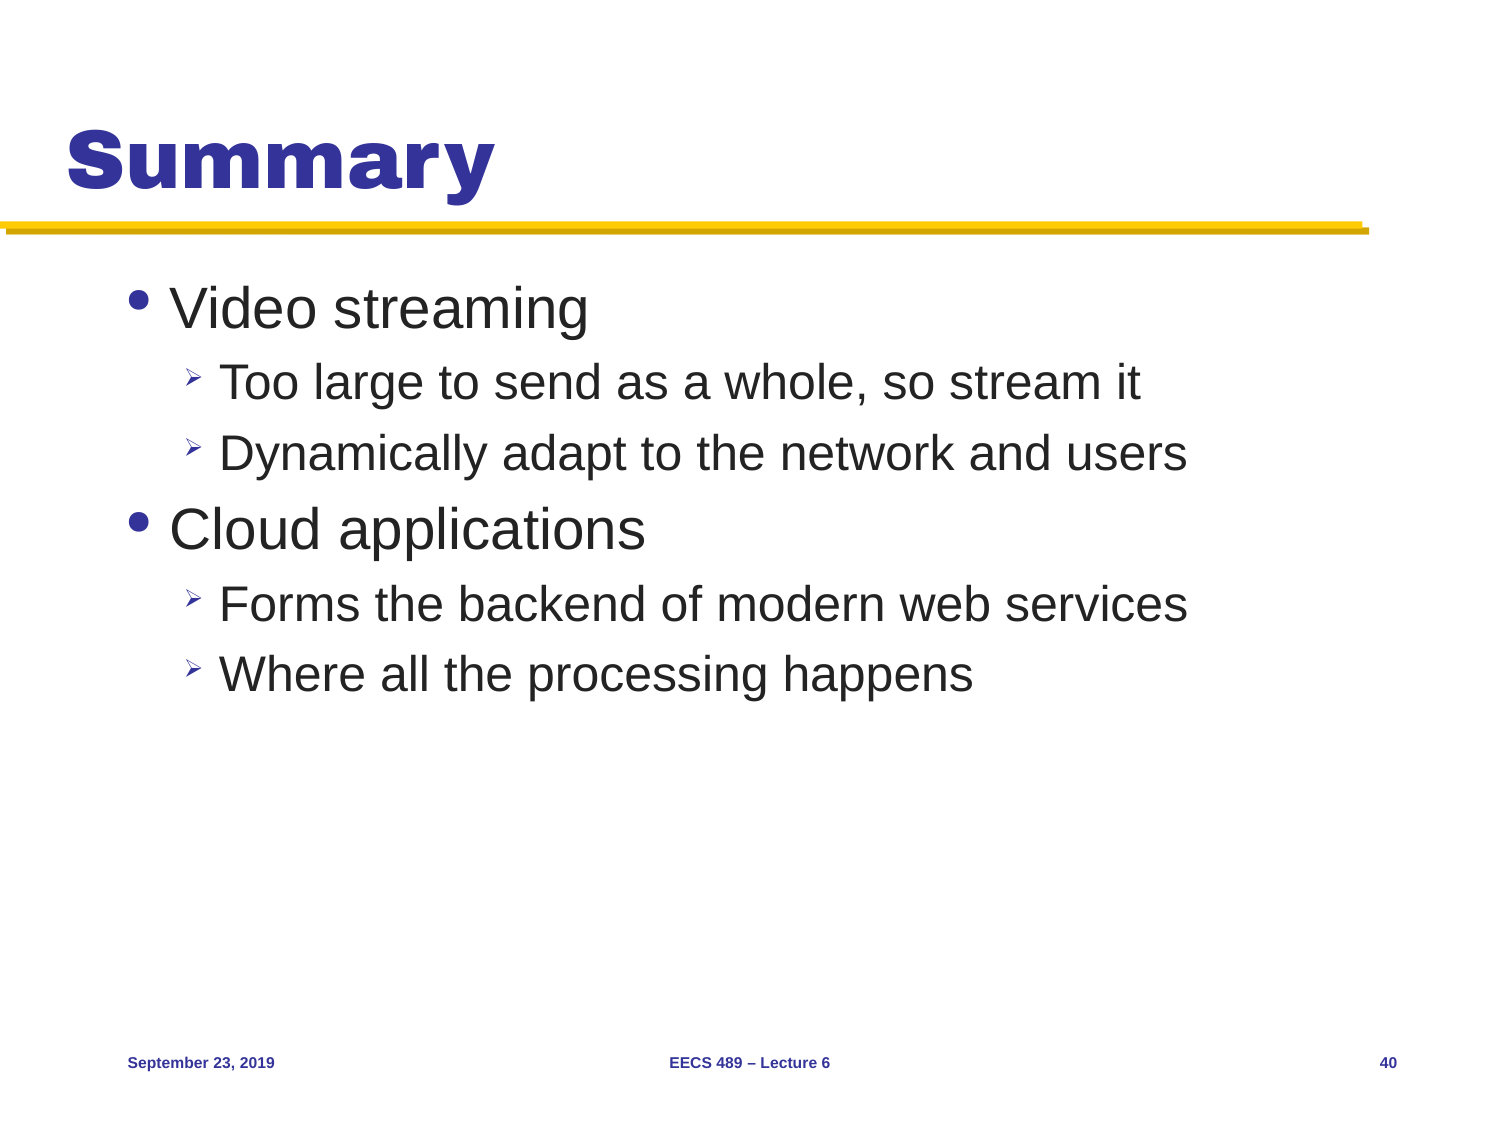

# Summary
Video streaming
Too large to send as a whole, so stream it
Dynamically adapt to the network and users
Cloud applications
Forms the backend of modern web services
Where all the processing happens
September 23, 2019
EECS 489 – Lecture 6
40